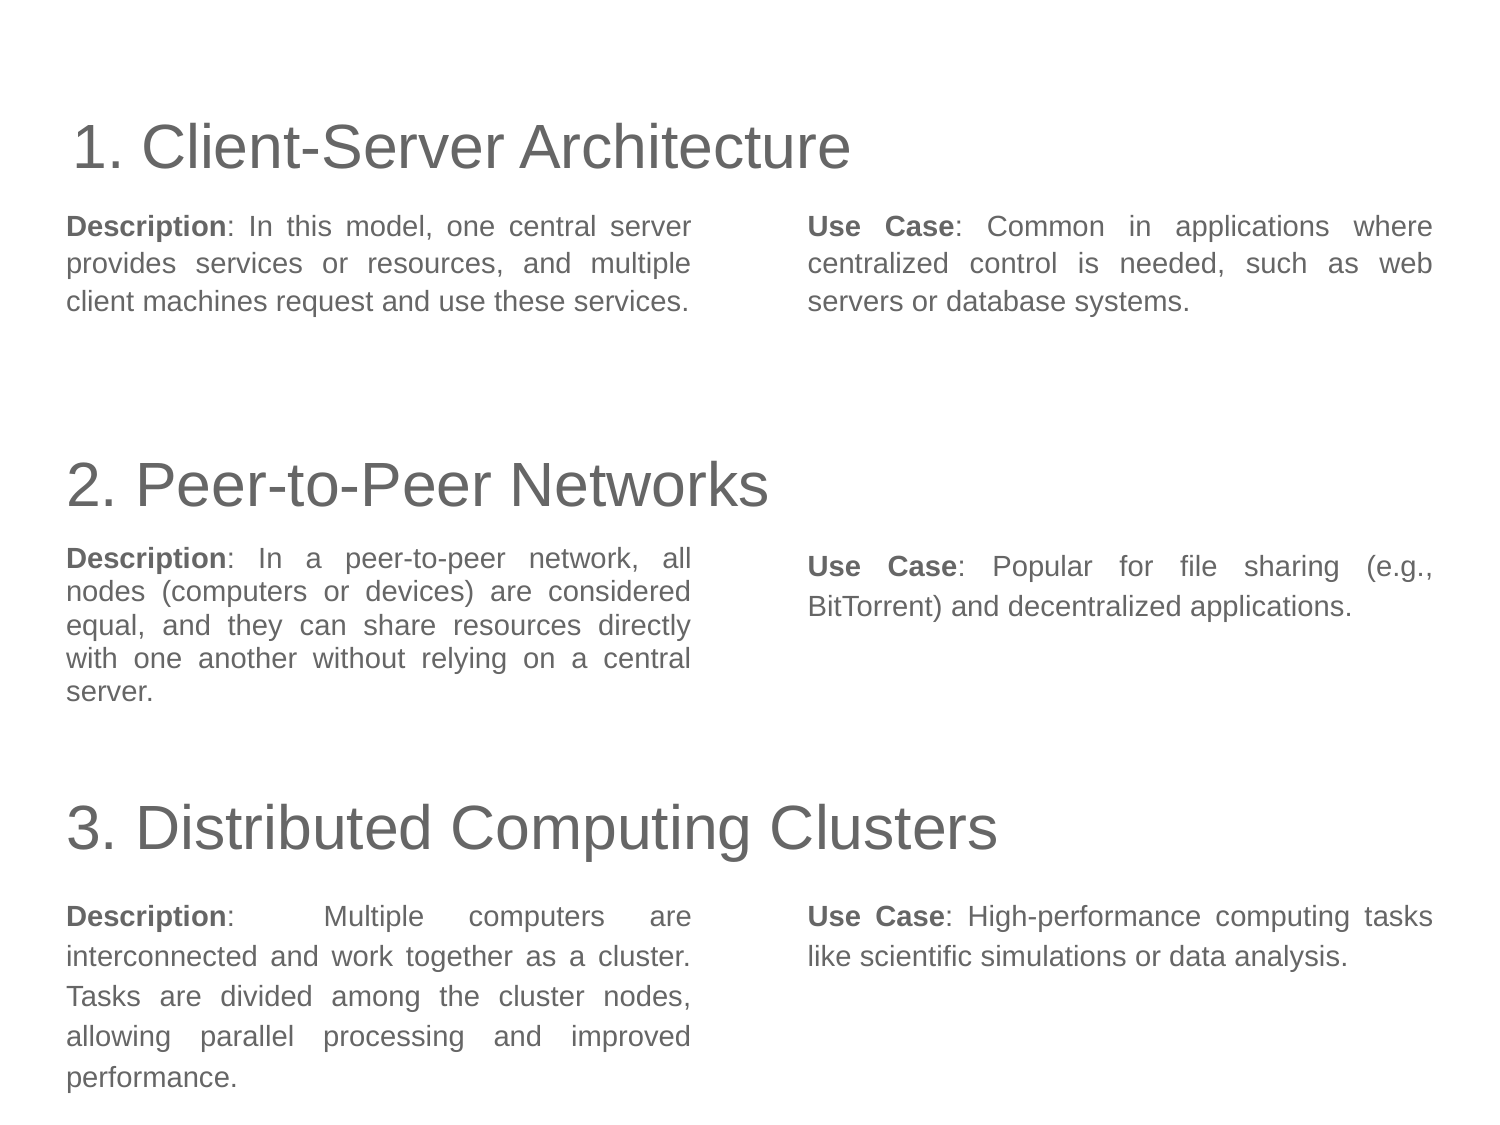

# Client-Server Architecture
Description: In this model, one central server provides services or resources, and multiple client machines request and use these services.
Use Case: Common in applications where centralized control is needed, such as web servers or database systems.
2. Peer-to-Peer Networks
Description: In a peer-to-peer network, all nodes (computers or devices) are considered equal, and they can share resources directly with one another without relying on a central server.
Use Case: Popular for file sharing (e.g., BitTorrent) and decentralized applications.
3. Distributed Computing Clusters
Description:  Multiple computers are interconnected and work together as a cluster. Tasks are divided among the cluster nodes, allowing parallel processing and improved performance.
Use Case: High-performance computing tasks like scientific simulations or data analysis.